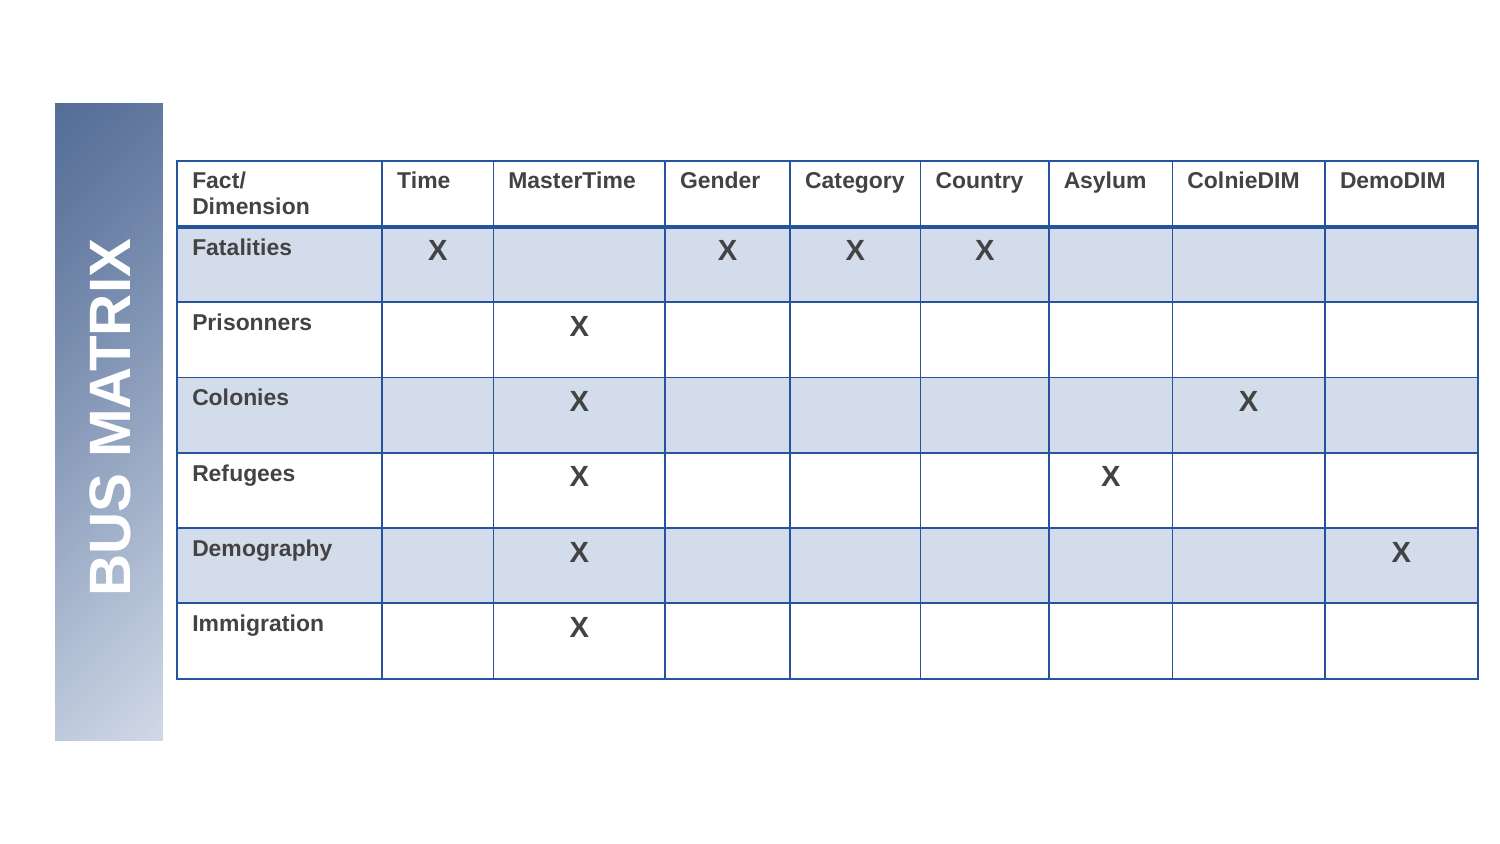

| Fact/ Dimension | Time | MasterTime | Gender | Category | Country | Asylum | ColnieDIM | DemoDIM |
| --- | --- | --- | --- | --- | --- | --- | --- | --- |
| Fatalities | X |  | X | X | X |  |  |  |
| Prisonners |  | X |  |  |  |  |  |  |
| Colonies |  | X |  |  |  |  | X |  |
| Refugees |  | X |  |  |  | X |  |  |
| Demography |  | X |  |  |  |  |  | X |
| Immigration |  | X |  |  |  |  |  |  |
# BUS MATRIX